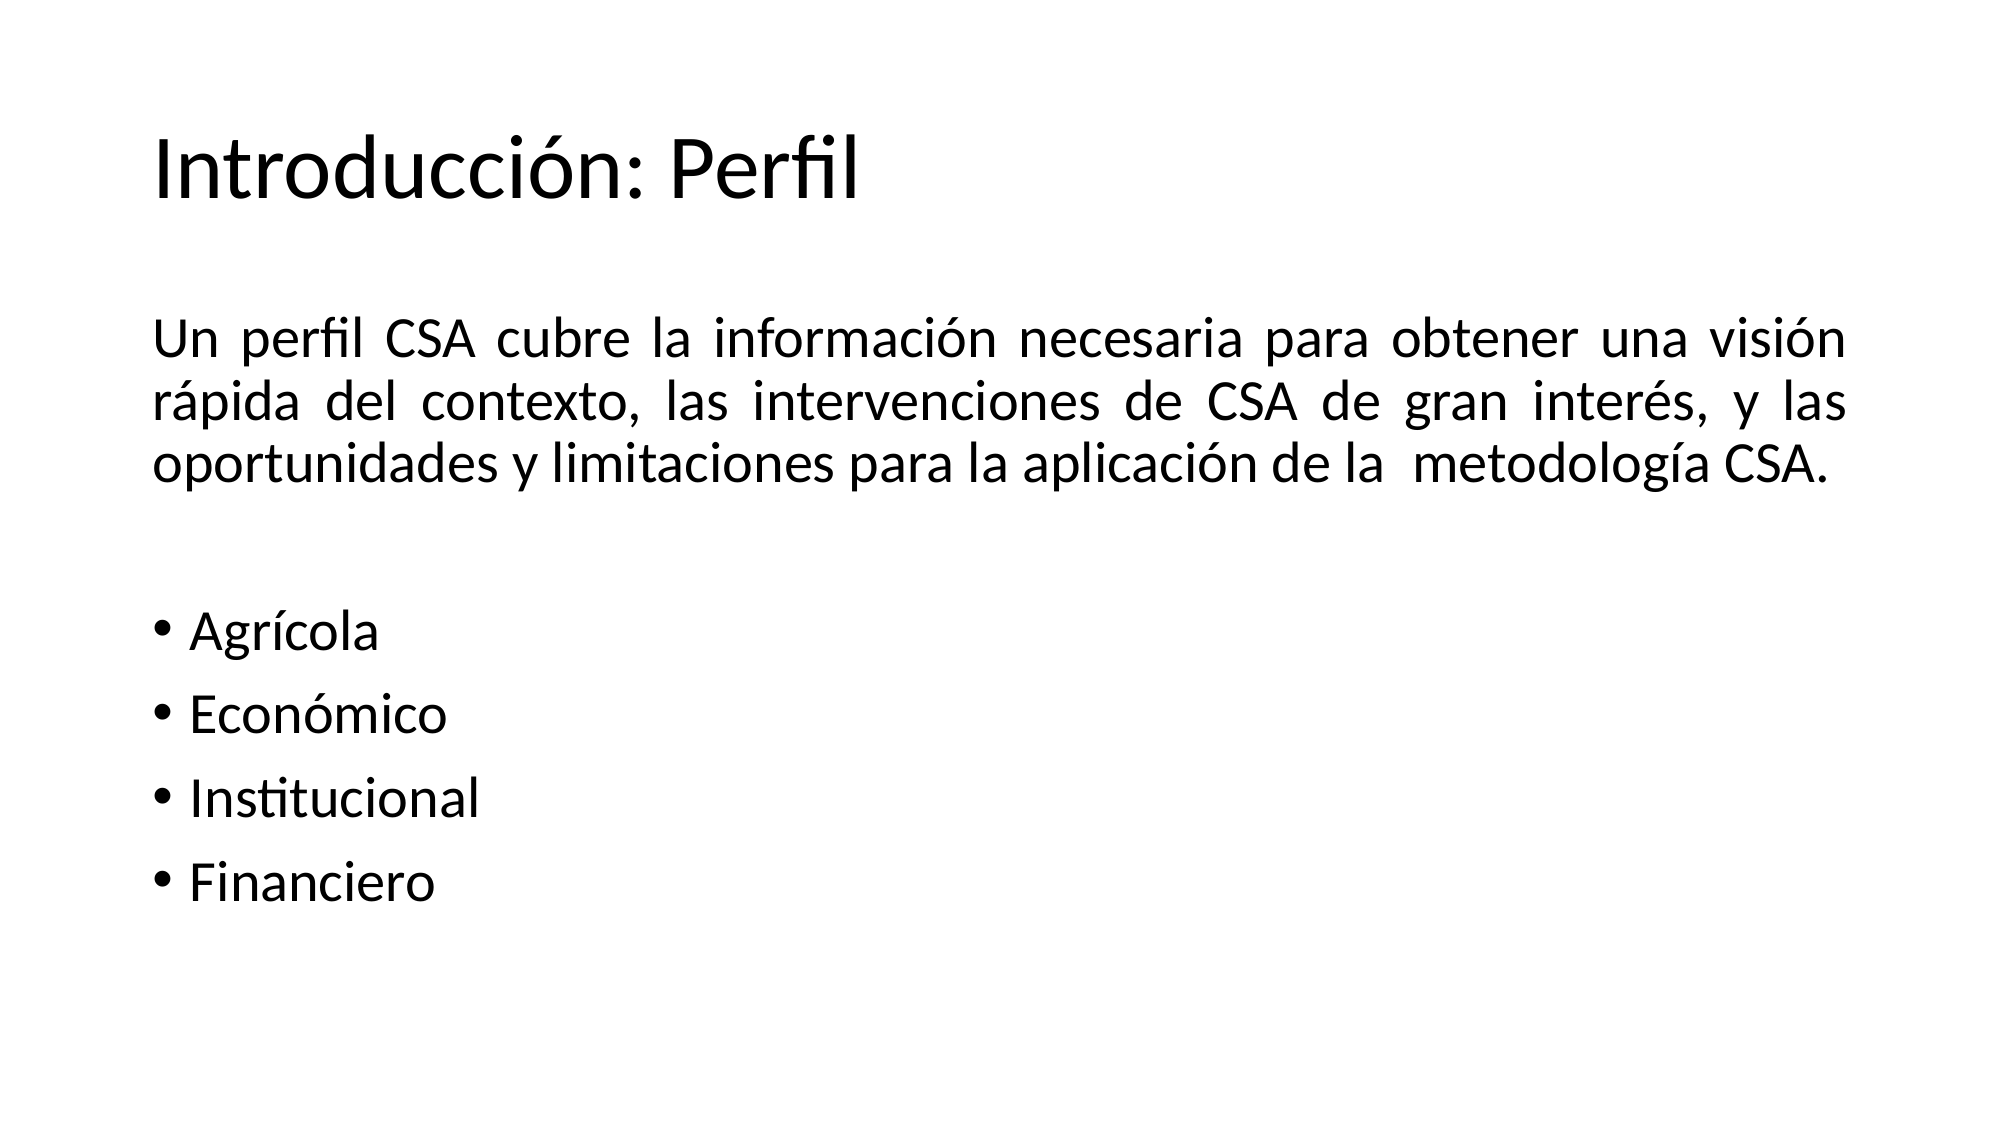

# Introducción: Perfil
Un perfil CSA cubre la información necesaria para obtener una visión rápida del contexto, las intervenciones de CSA de gran interés, y las oportunidades y limitaciones para la aplicación de la  metodología CSA.

Agrícola
Económico
Institucional
Financiero